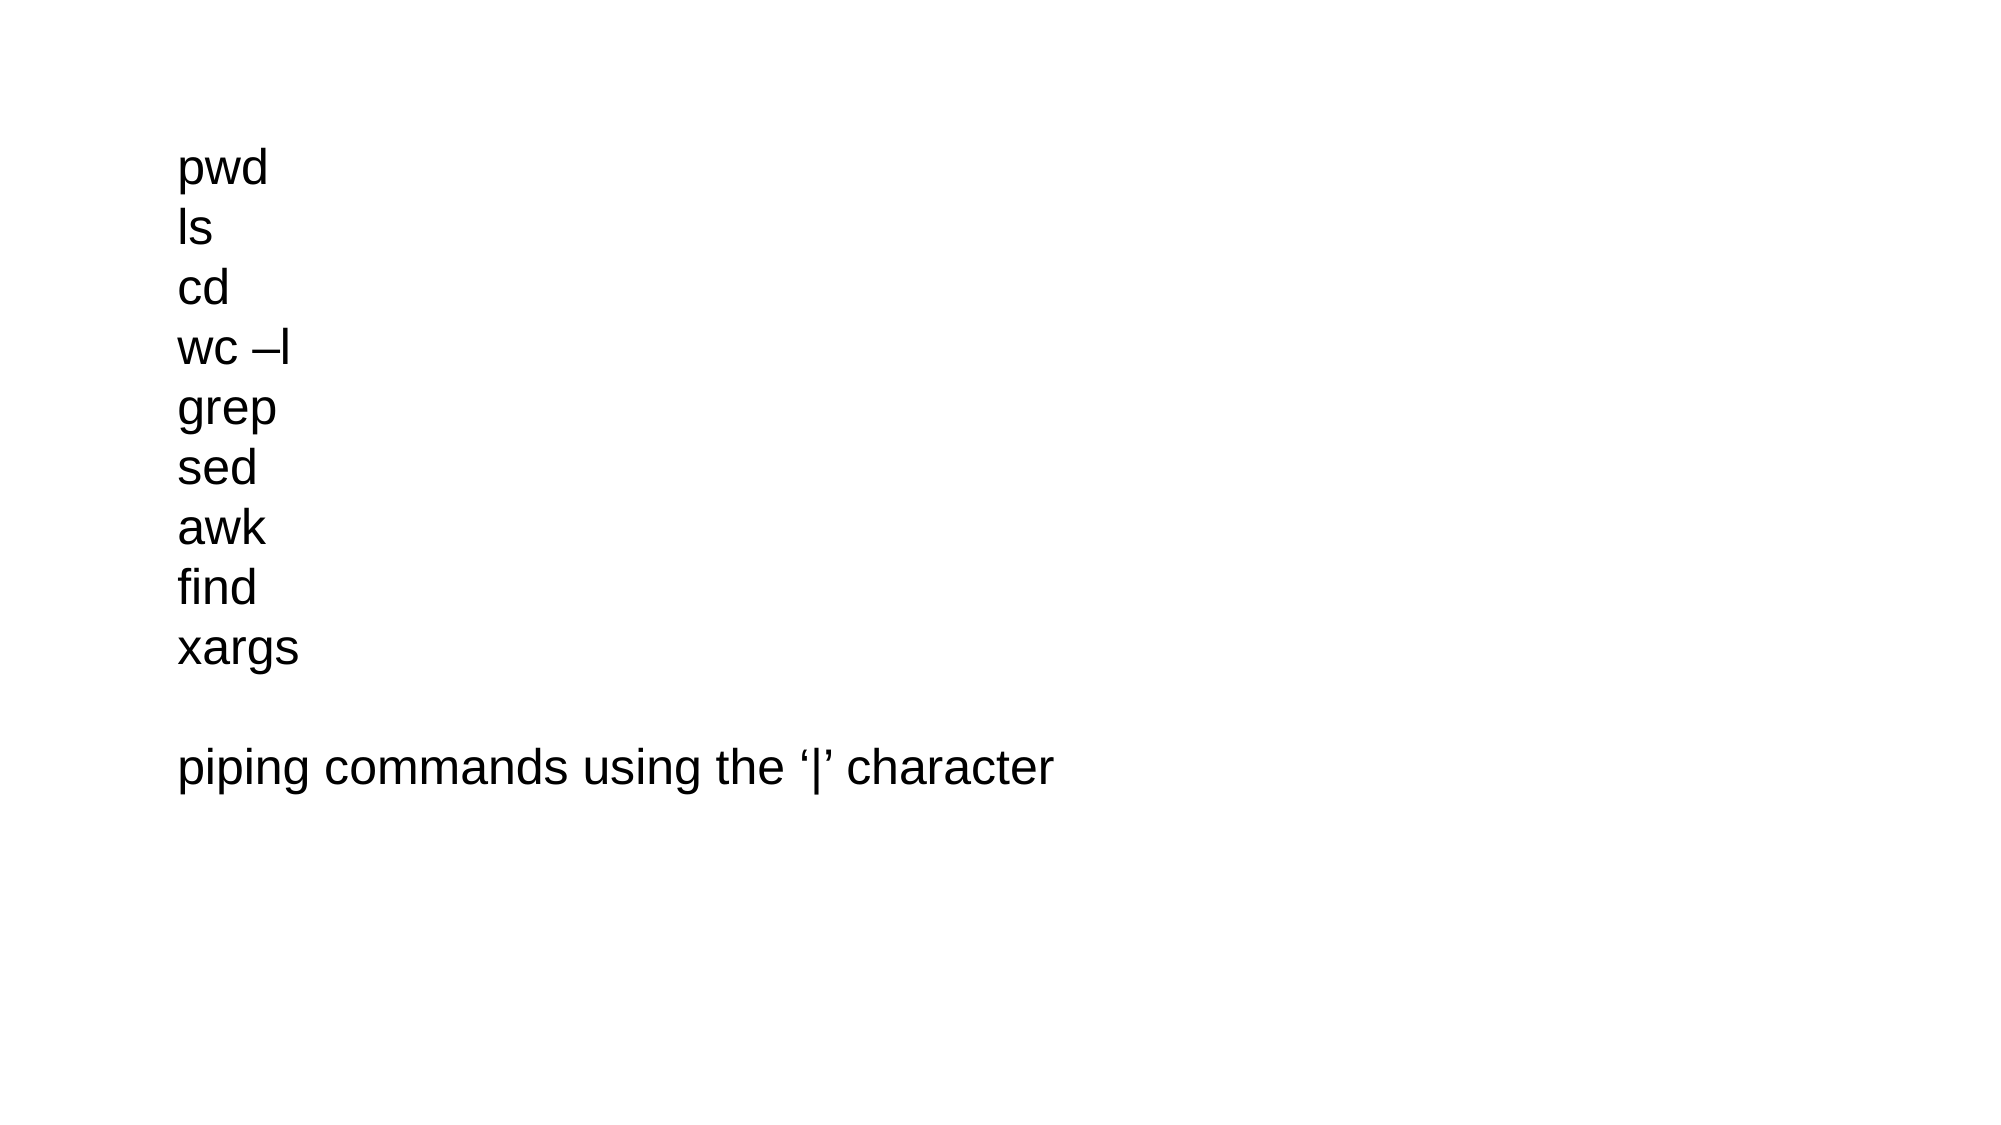

pwd
ls
cd
wc –l
grep
sed
awk
find
xargs

piping commands using the ‘|’ character